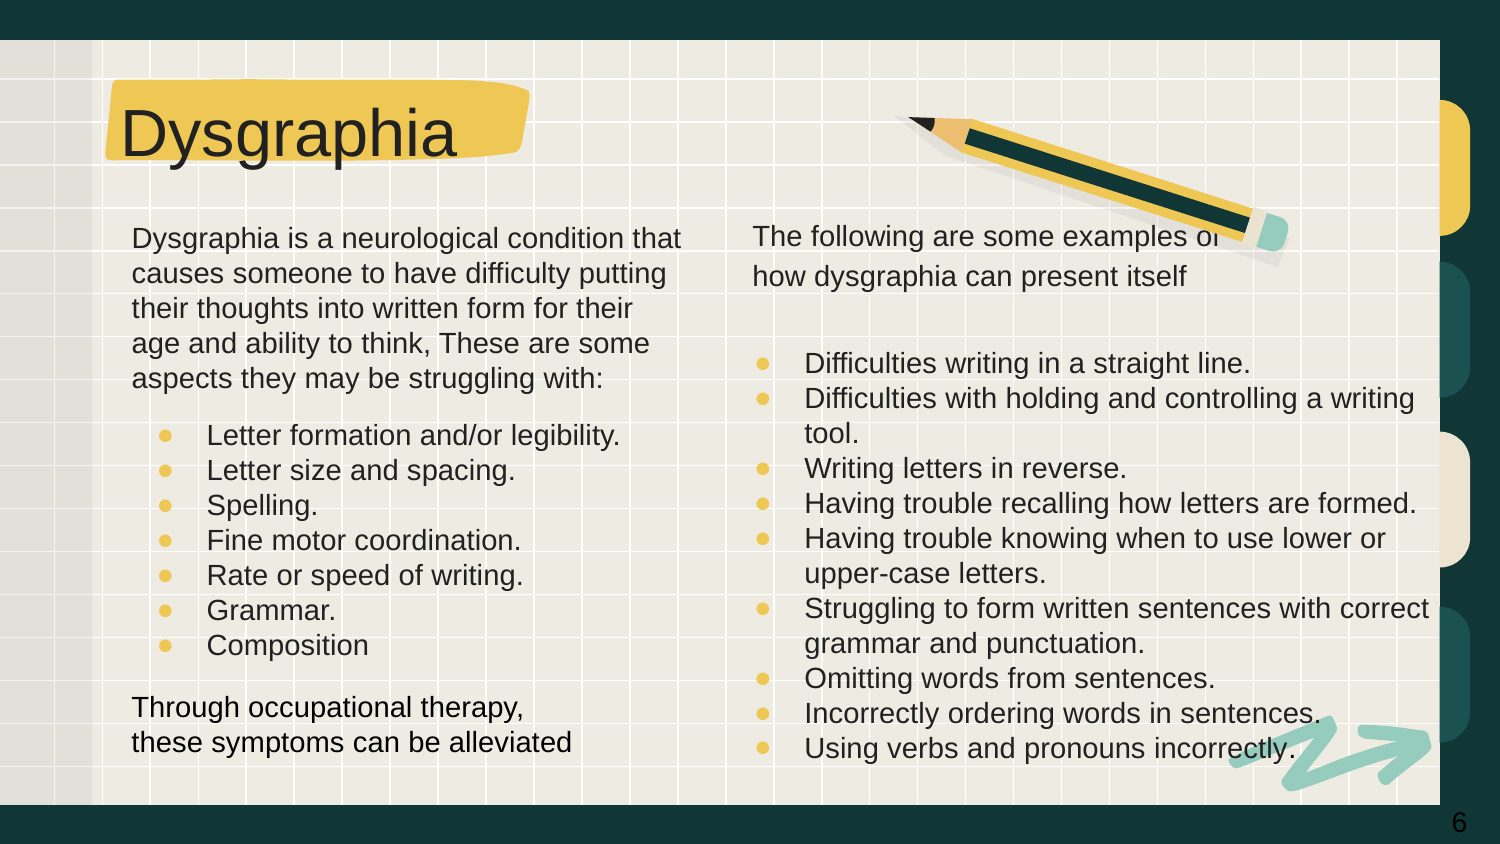

# Dysgraphia
The following are some examples of how dysgraphia can present itself
Dysgraphia is a neurological condition that causes someone to have difficulty putting their thoughts into written form for their age and ability to think, These are some aspects they may be struggling with:
Letter formation and/or legibility.
Letter size and spacing.
Spelling.
Fine motor coordination.
Rate or speed of writing.
Grammar.
Composition

Difficulties writing in a straight line.
Difficulties with holding and controlling a writing tool.
Writing letters in reverse.
Having trouble recalling how letters are formed.
Having trouble knowing when to use lower or upper-case letters.
Struggling to form written sentences with correct grammar and punctuation.
Omitting words from sentences.
Incorrectly ordering words in sentences.
Using verbs and pronouns incorrectly.
Through occupational therapy,
these symptoms can be alleviated

6